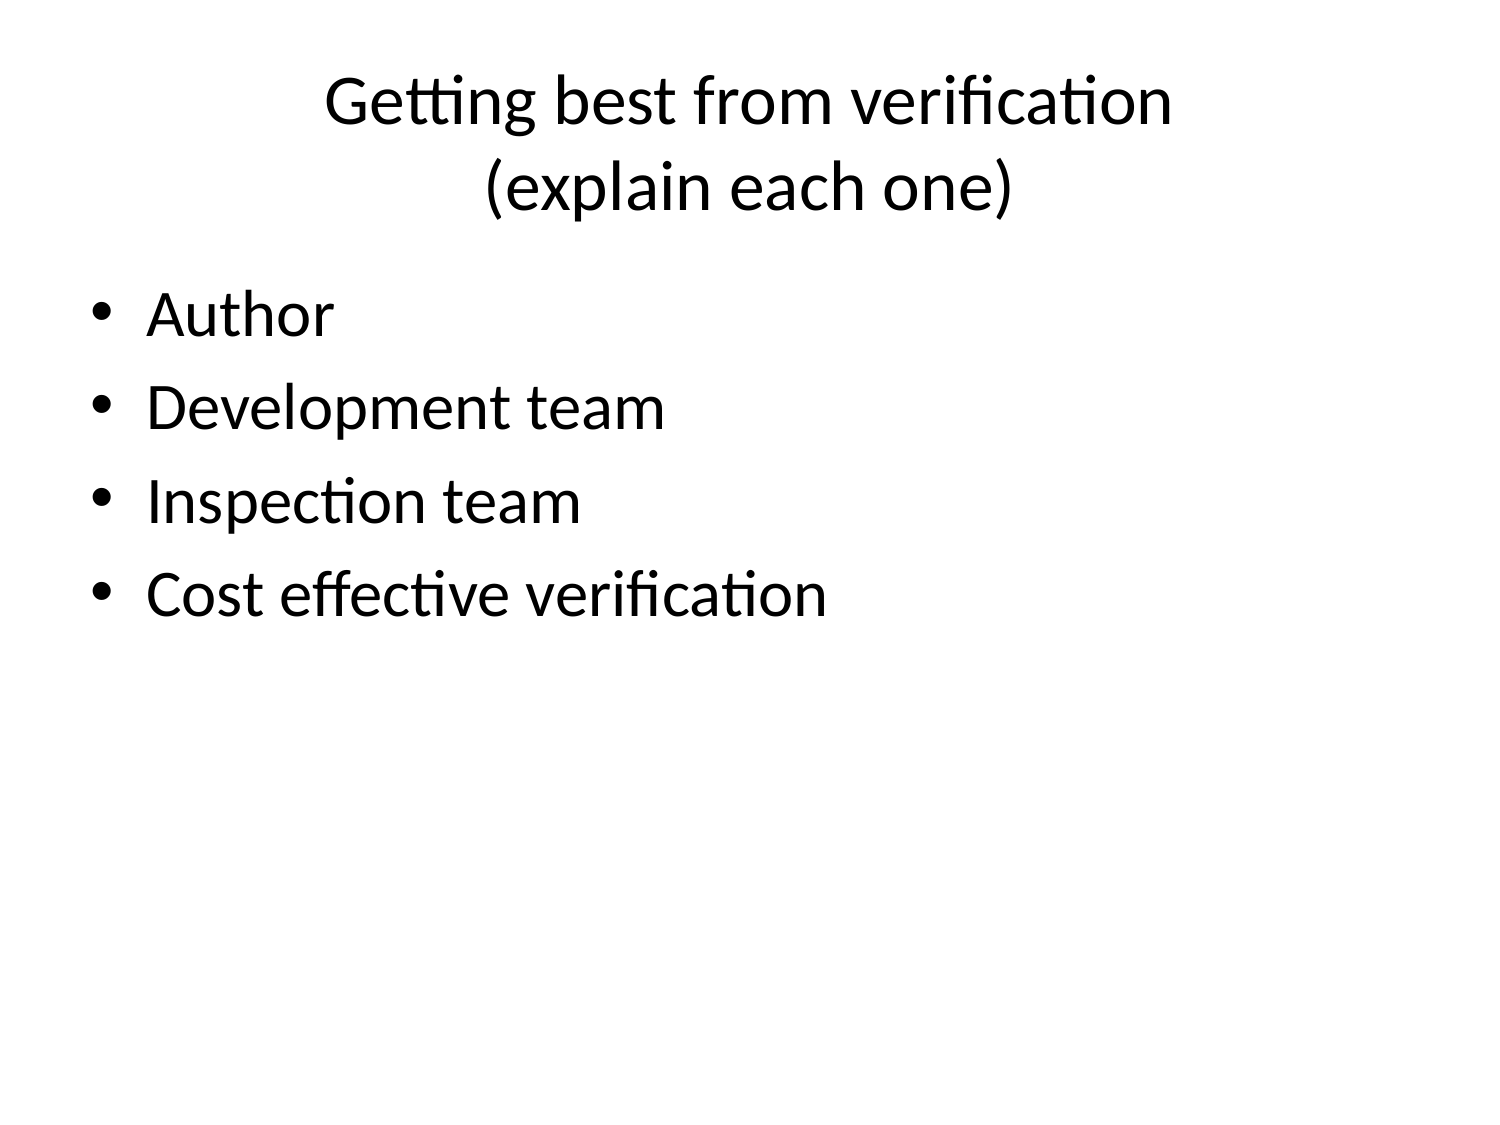

# Getting best from verification (explain each one)
Author
Development team
Inspection team
Cost effective verification